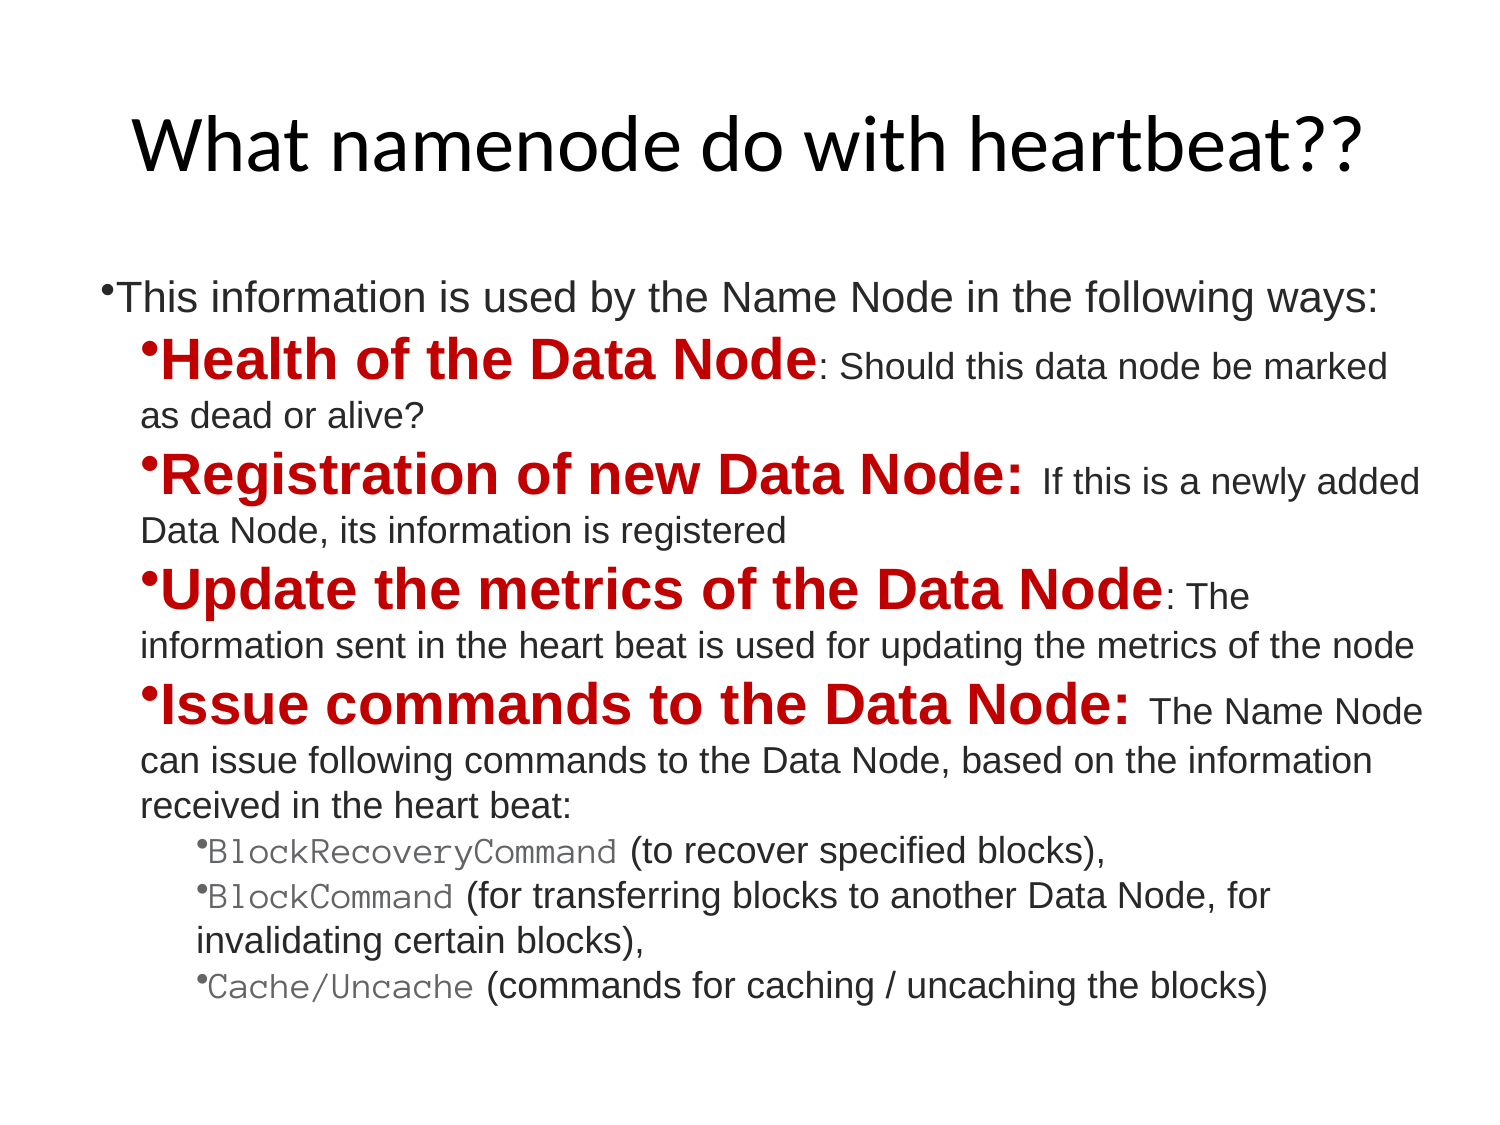

# What namenode do with heartbeat??
This information is used by the Name Node in the following ways:
Health of the Data Node: Should this data node be marked as dead or alive?
Registration of new Data Node: If this is a newly added Data Node, its information is registered
Update the metrics of the Data Node: The information sent in the heart beat is used for updating the metrics of the node
Issue commands to the Data Node: The Name Node can issue following commands to the Data Node, based on the information received in the heart beat:
BlockRecoveryCommand (to recover specified blocks),
BlockCommand (for transferring blocks to another Data Node, for invalidating certain blocks),
Cache/Uncache (commands for caching / uncaching the blocks)